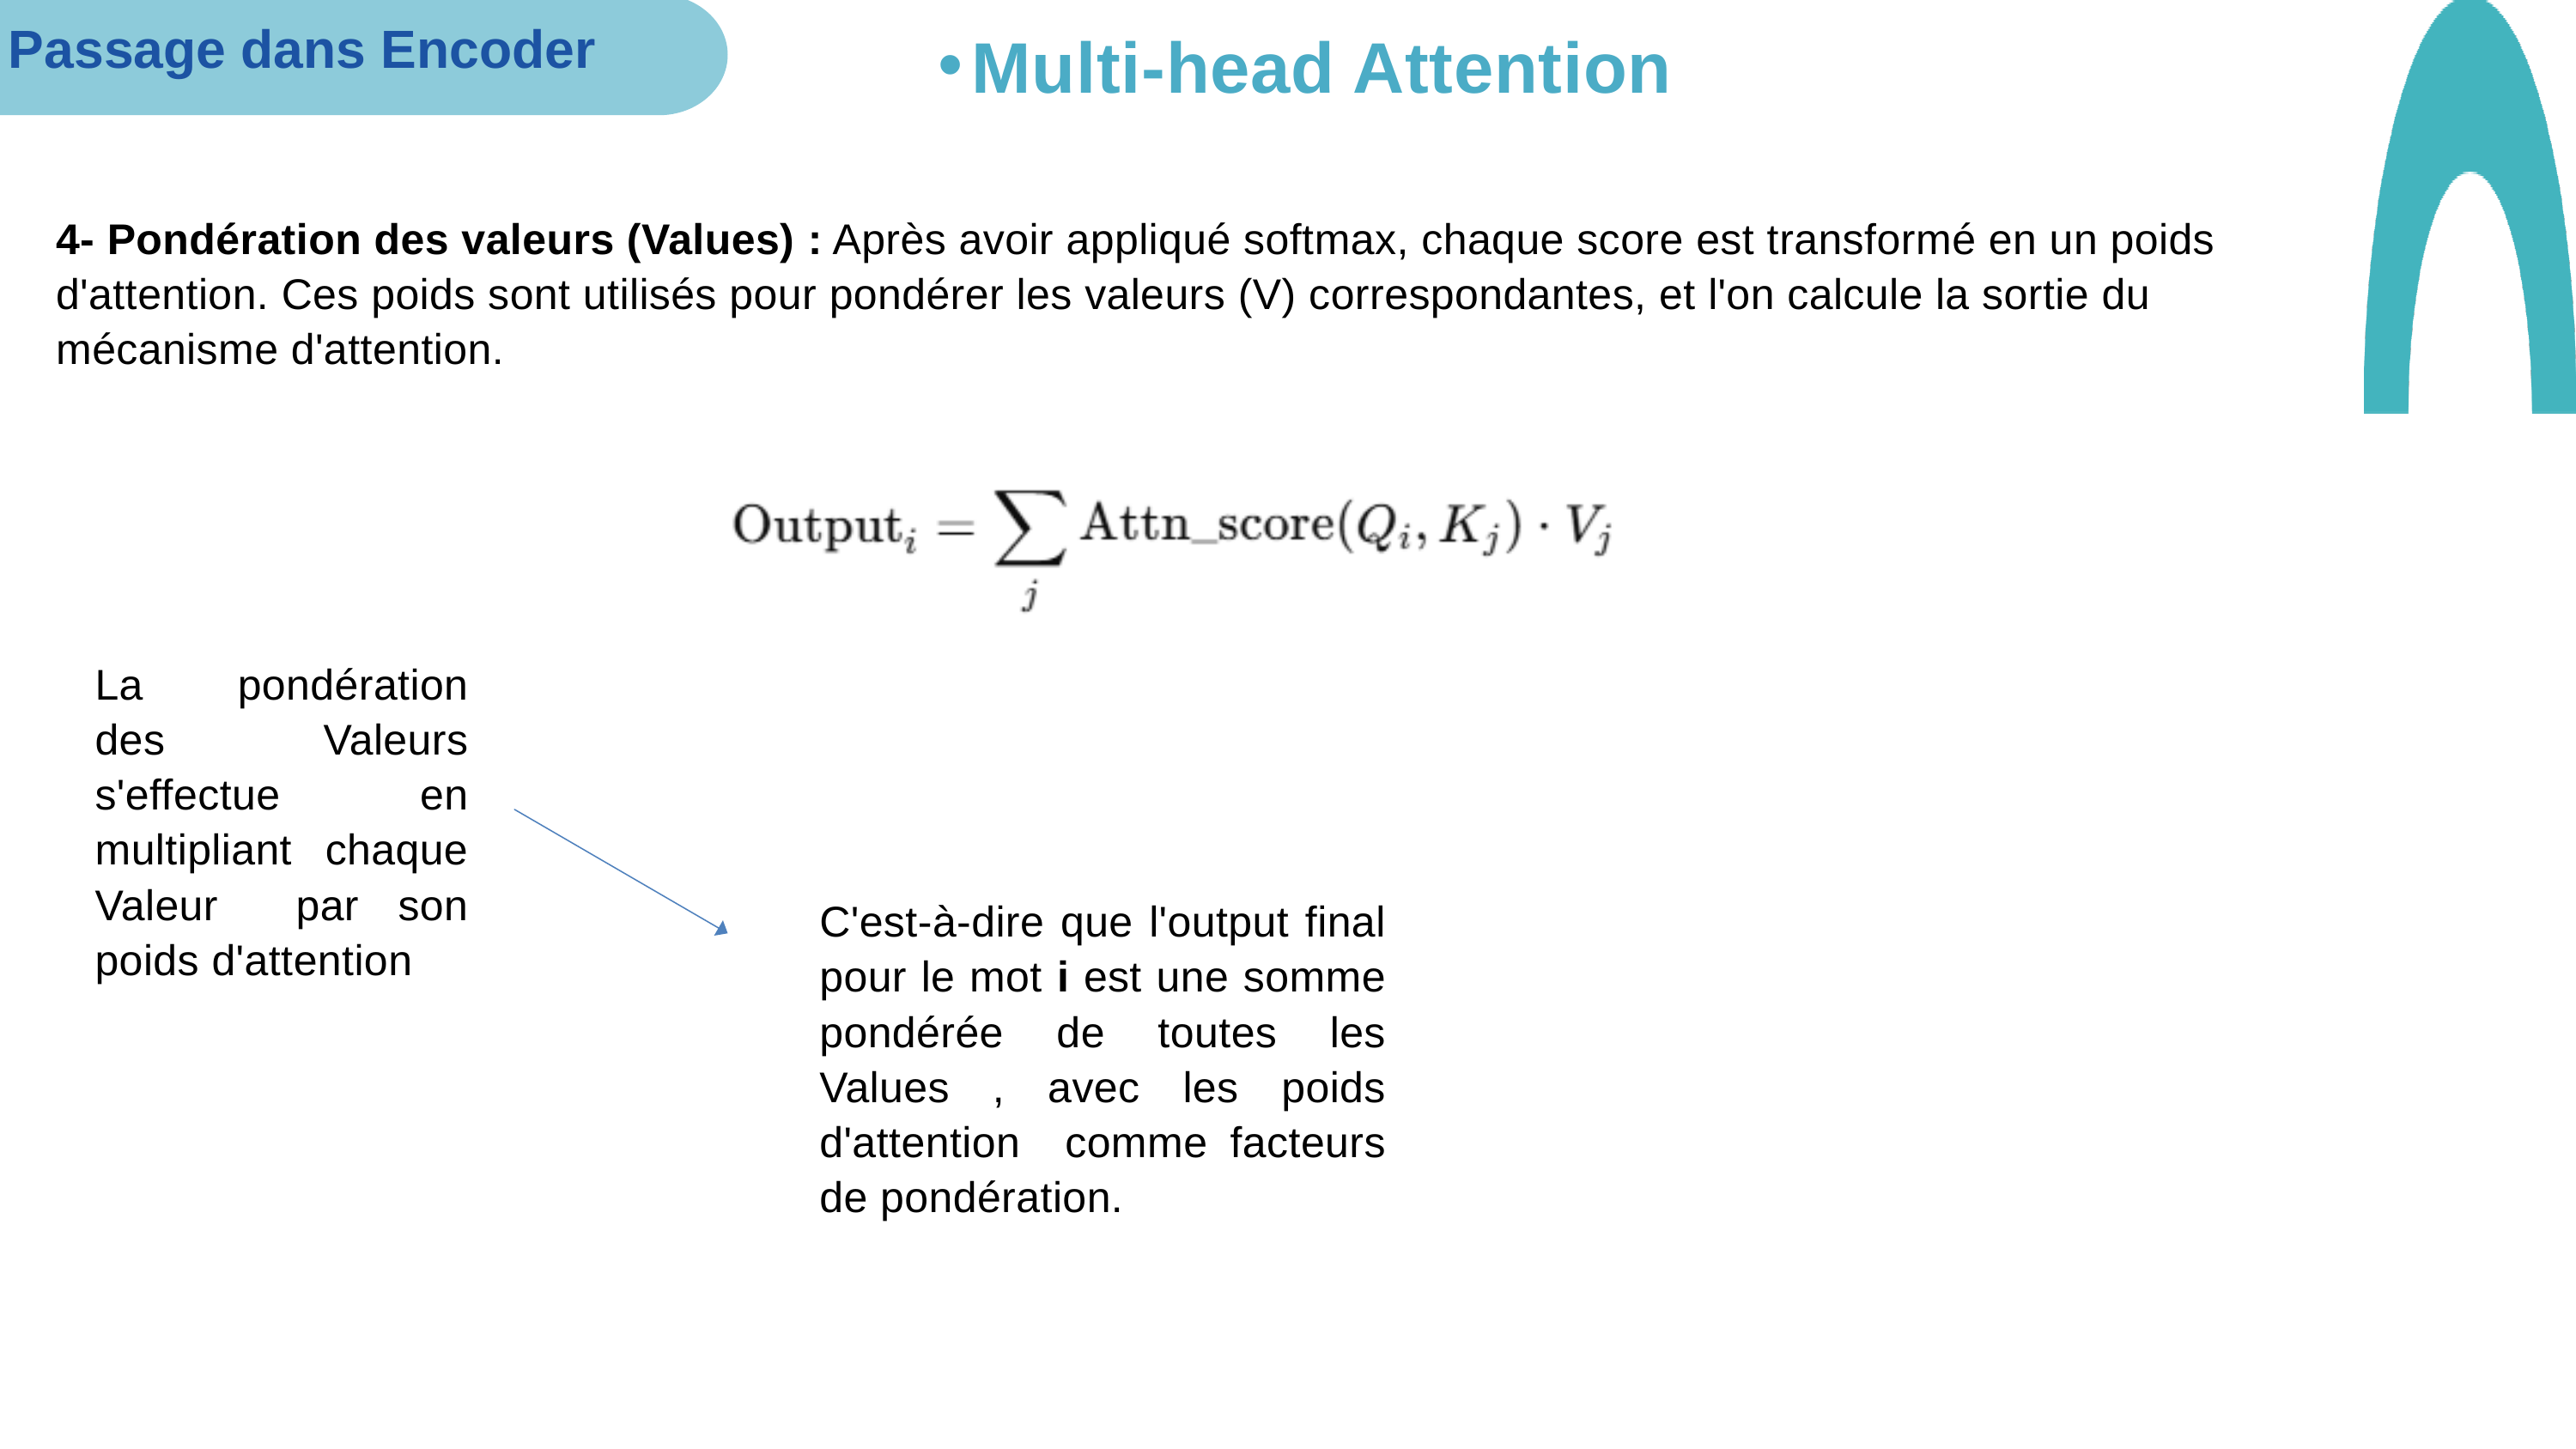

Passage dans Encoder
Multi-head Attention

4- Pondération des valeurs (Values) : Après avoir appliqué softmax, chaque score est transformé en un poids d'attention. Ces poids sont utilisés pour pondérer les valeurs (V) correspondantes, et l'on calcule la sortie du mécanisme d'attention.

La pondération des Valeurs s'effectue en multipliant chaque Valeur  par son poids d'attention

C'est-à-dire que l'output final pour le mot i est une somme pondérée de toutes les Values , avec les poids d'attention  comme facteurs de pondération.